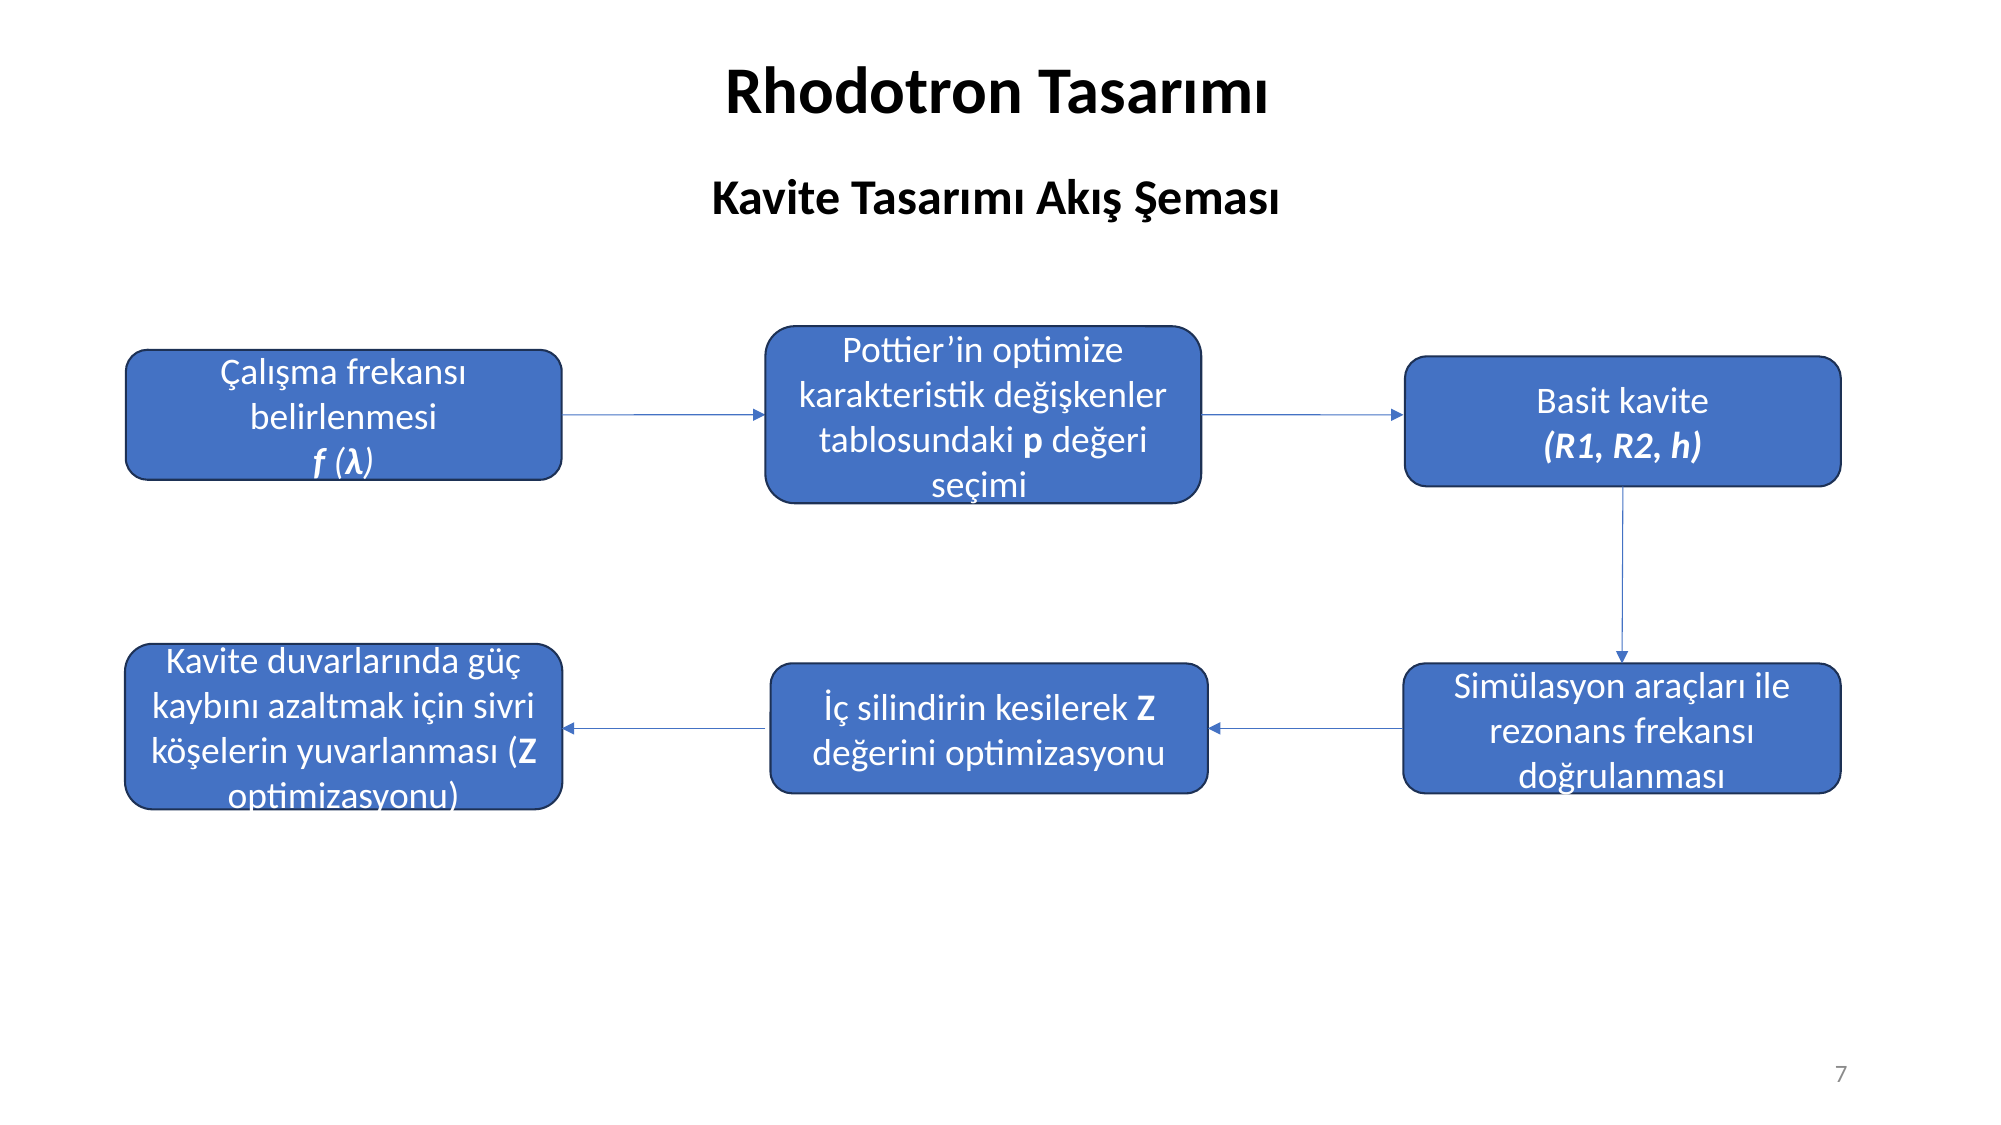

Rhodotron Tasarımı
Kavite Tasarımı Akış Şeması
Pottier’in optimize karakteristik değişkenler tablosundaki p değeri seçimi
Çalışma frekansı belirlenmesi
f (λ)
Basit kavite
(R1, R2, h)
Kavite duvarlarında güç kaybını azaltmak için sivri köşelerin yuvarlanması (Z optimizasyonu)
İç silindirin kesilerek Z değerini optimizasyonu
Simülasyon araçları ile rezonans frekansı doğrulanması
7